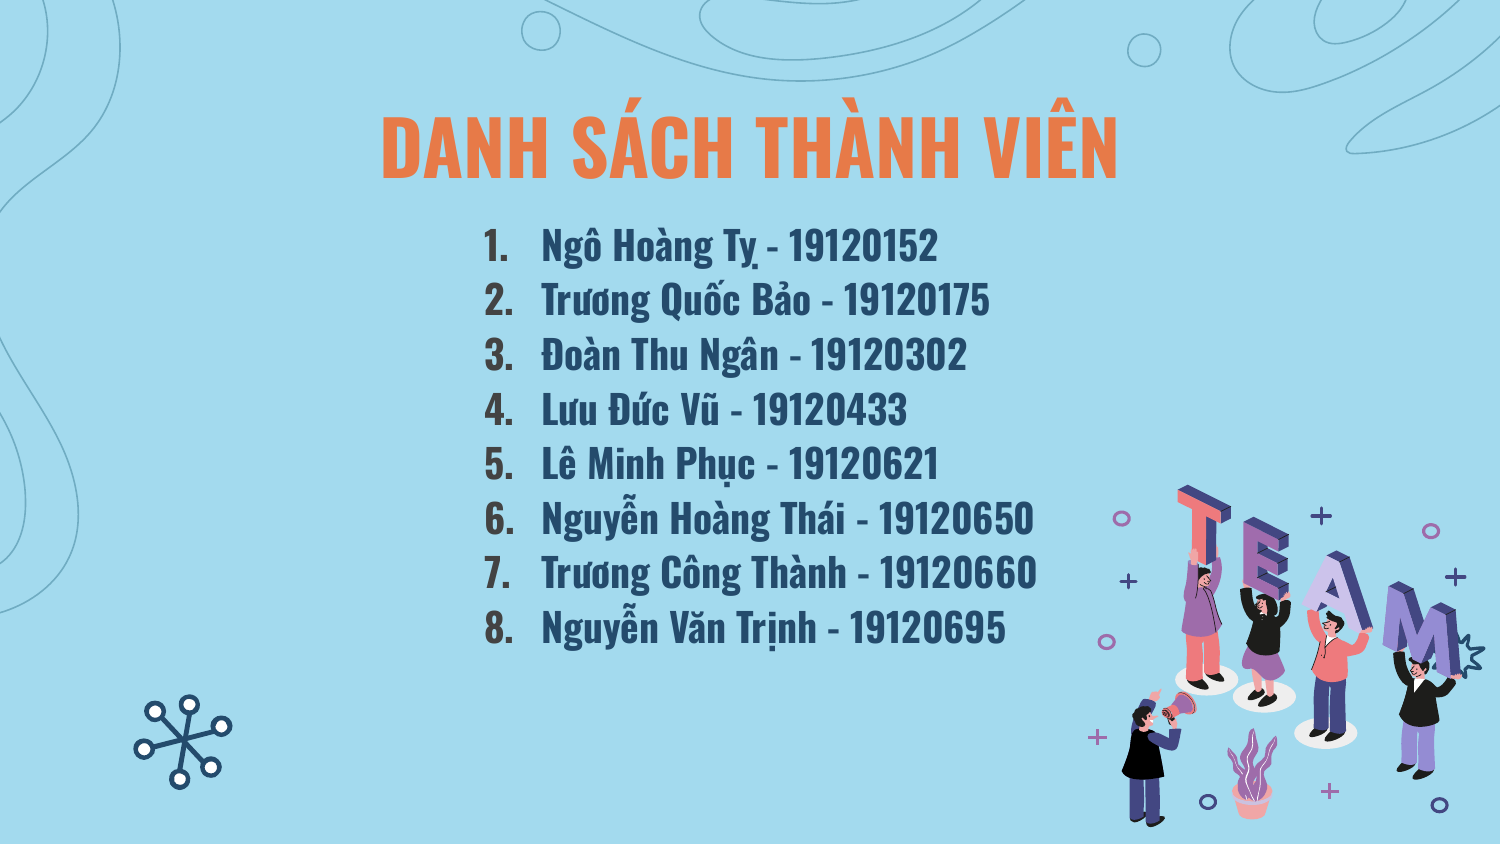

# DANH SÁCH THÀNH VIÊN
Ngô Hoàng Tỵ - 19120152
Trương Quốc Bảo - 19120175
Đoàn Thu Ngân - 19120302
Lưu Đức Vũ - 19120433
Lê Minh Phục - 19120621
Nguyễn Hoàng Thái - 19120650
Trương Công Thành - 19120660
Nguyễn Văn Trịnh - 19120695